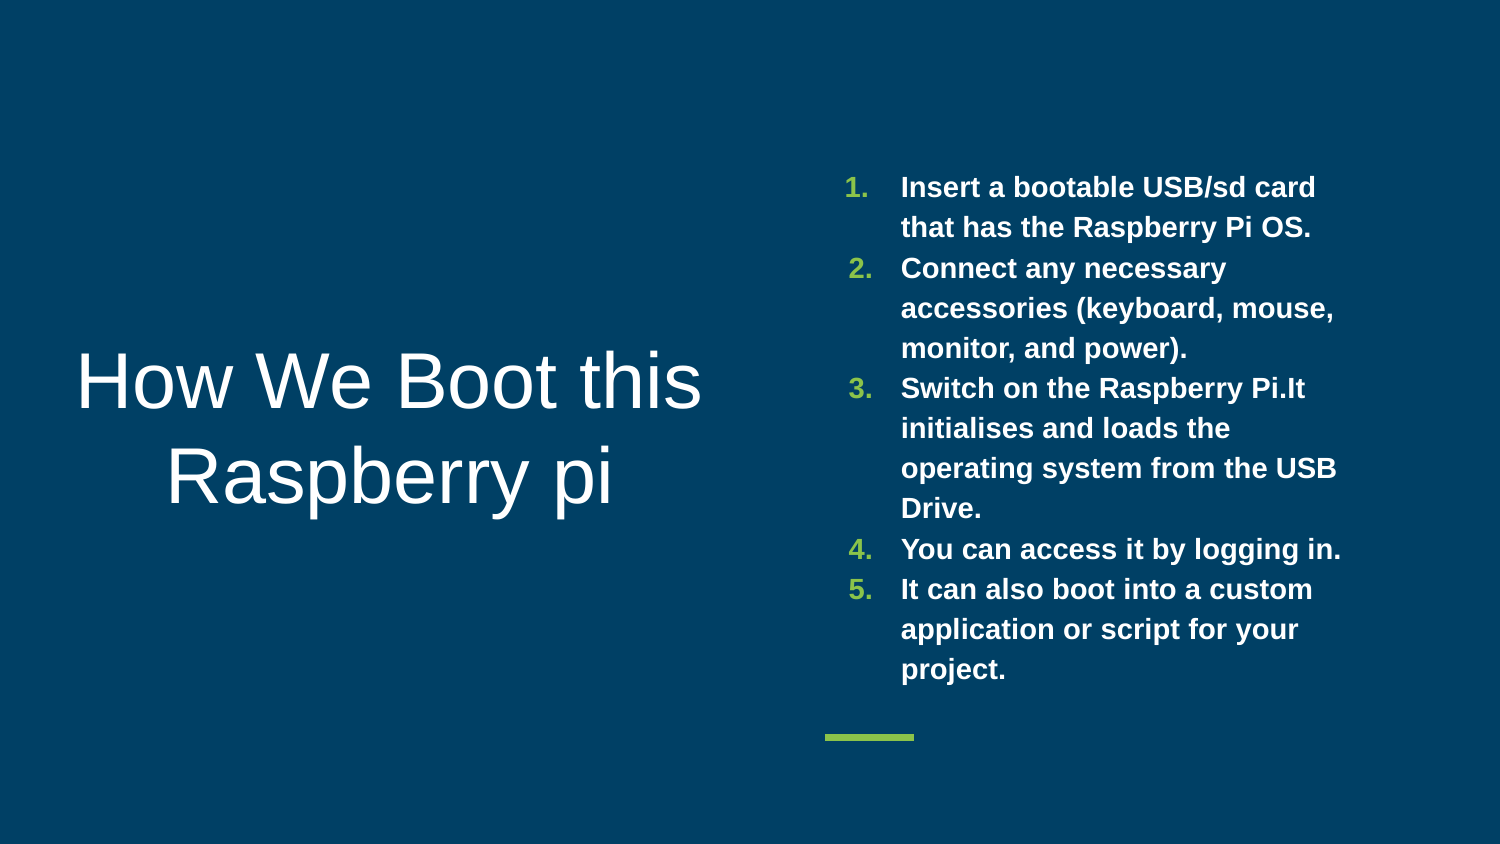

Insert a bootable USB/sd card that has the Raspberry Pi OS.
Connect any necessary accessories (keyboard, mouse, monitor, and power).
Switch on the Raspberry Pi.It initialises and loads the operating system from the USB Drive.
You can access it by logging in.
It can also boot into a custom application or script for your project.
# How We Boot this Raspberry pi